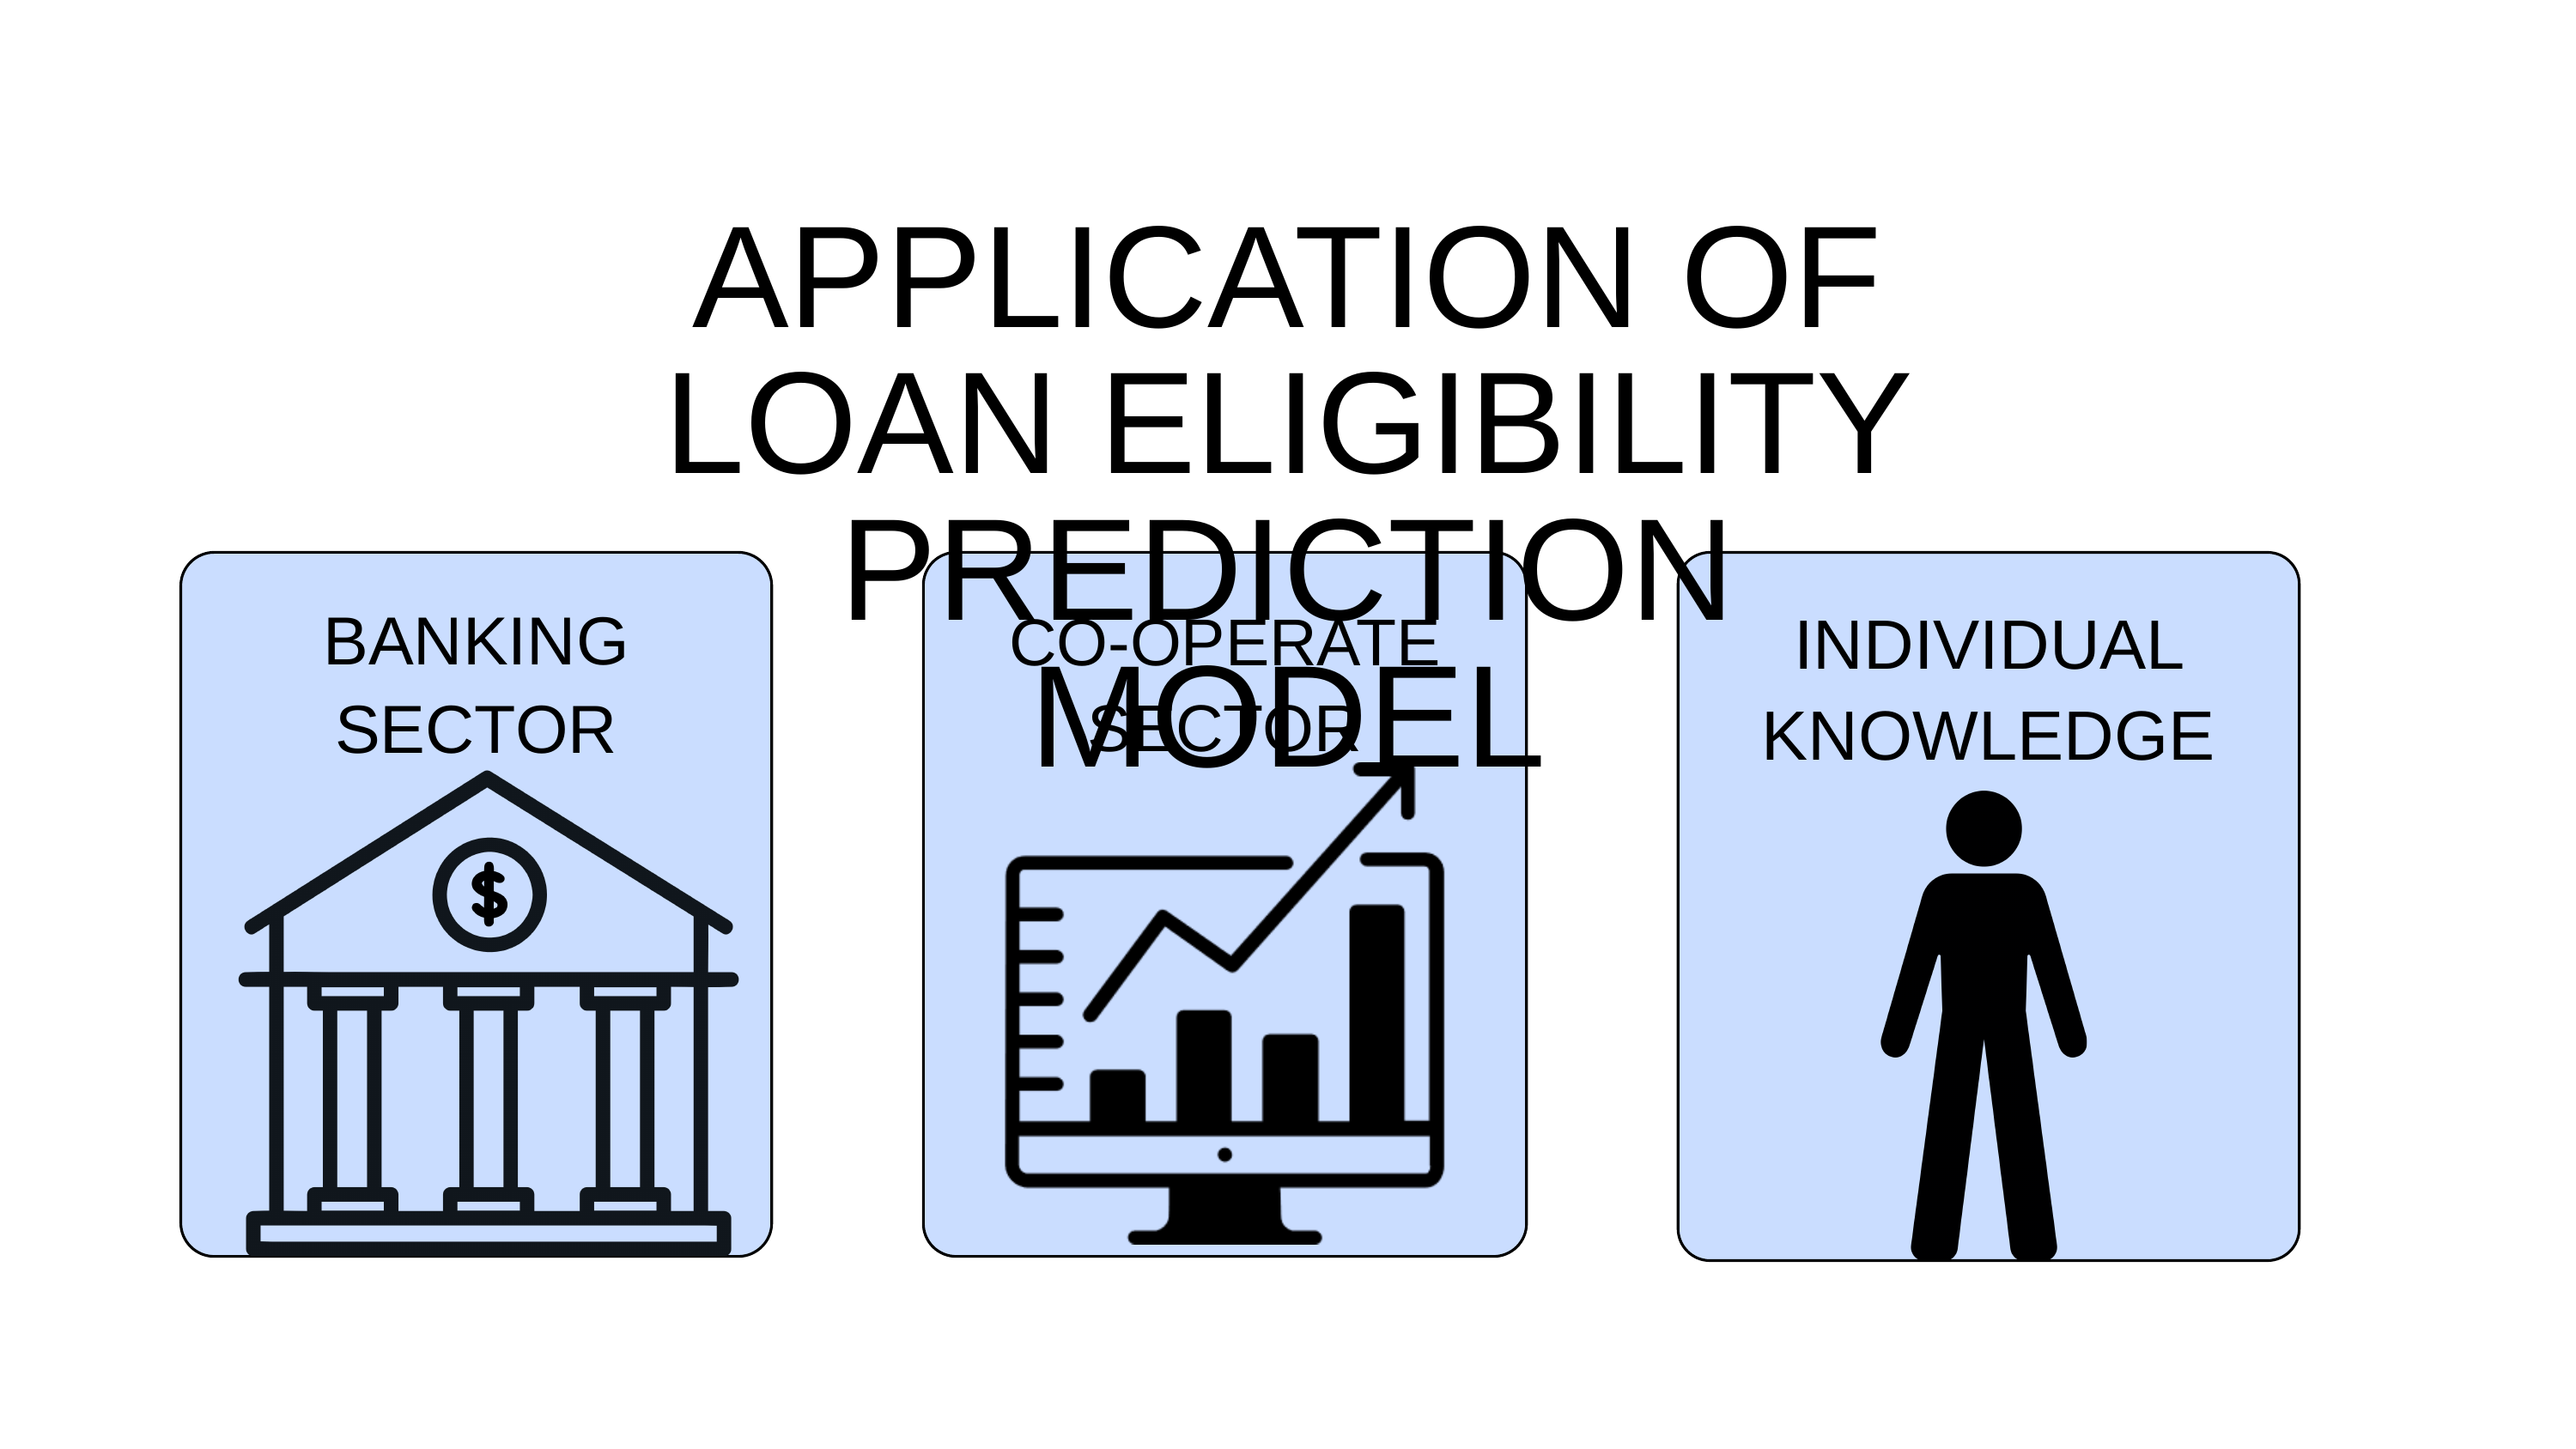

APPLICATION OF LOAN ELIGIBILITY PREDICTION MODEL

BANKING SECTOR
CO-OPERATE
SECTOR
INDIVIDUAL KNOWLEDGE